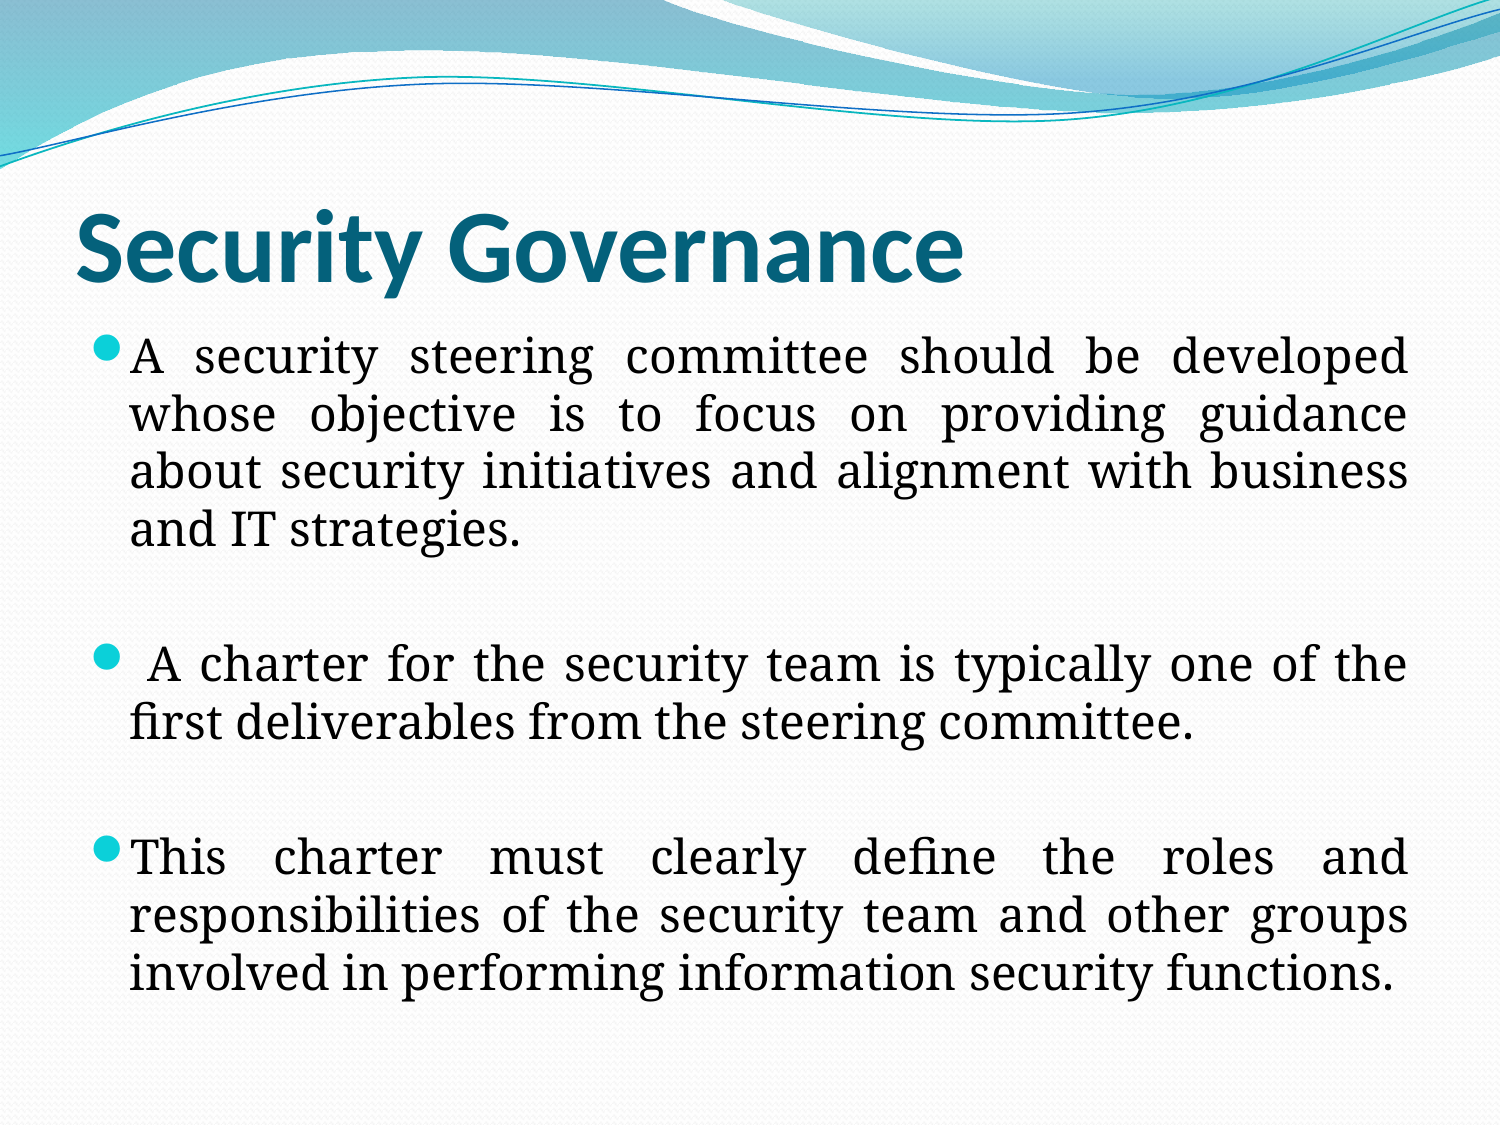

# Security Governance
A security steering committee should be developed whose objective is to focus on providing guidance about security initiatives and alignment with business and IT strategies.

 A charter for the security team is typically one of the first deliverables from the steering committee.

This charter must clearly define the roles and responsibilities of the security team and other groups involved in performing information security functions.